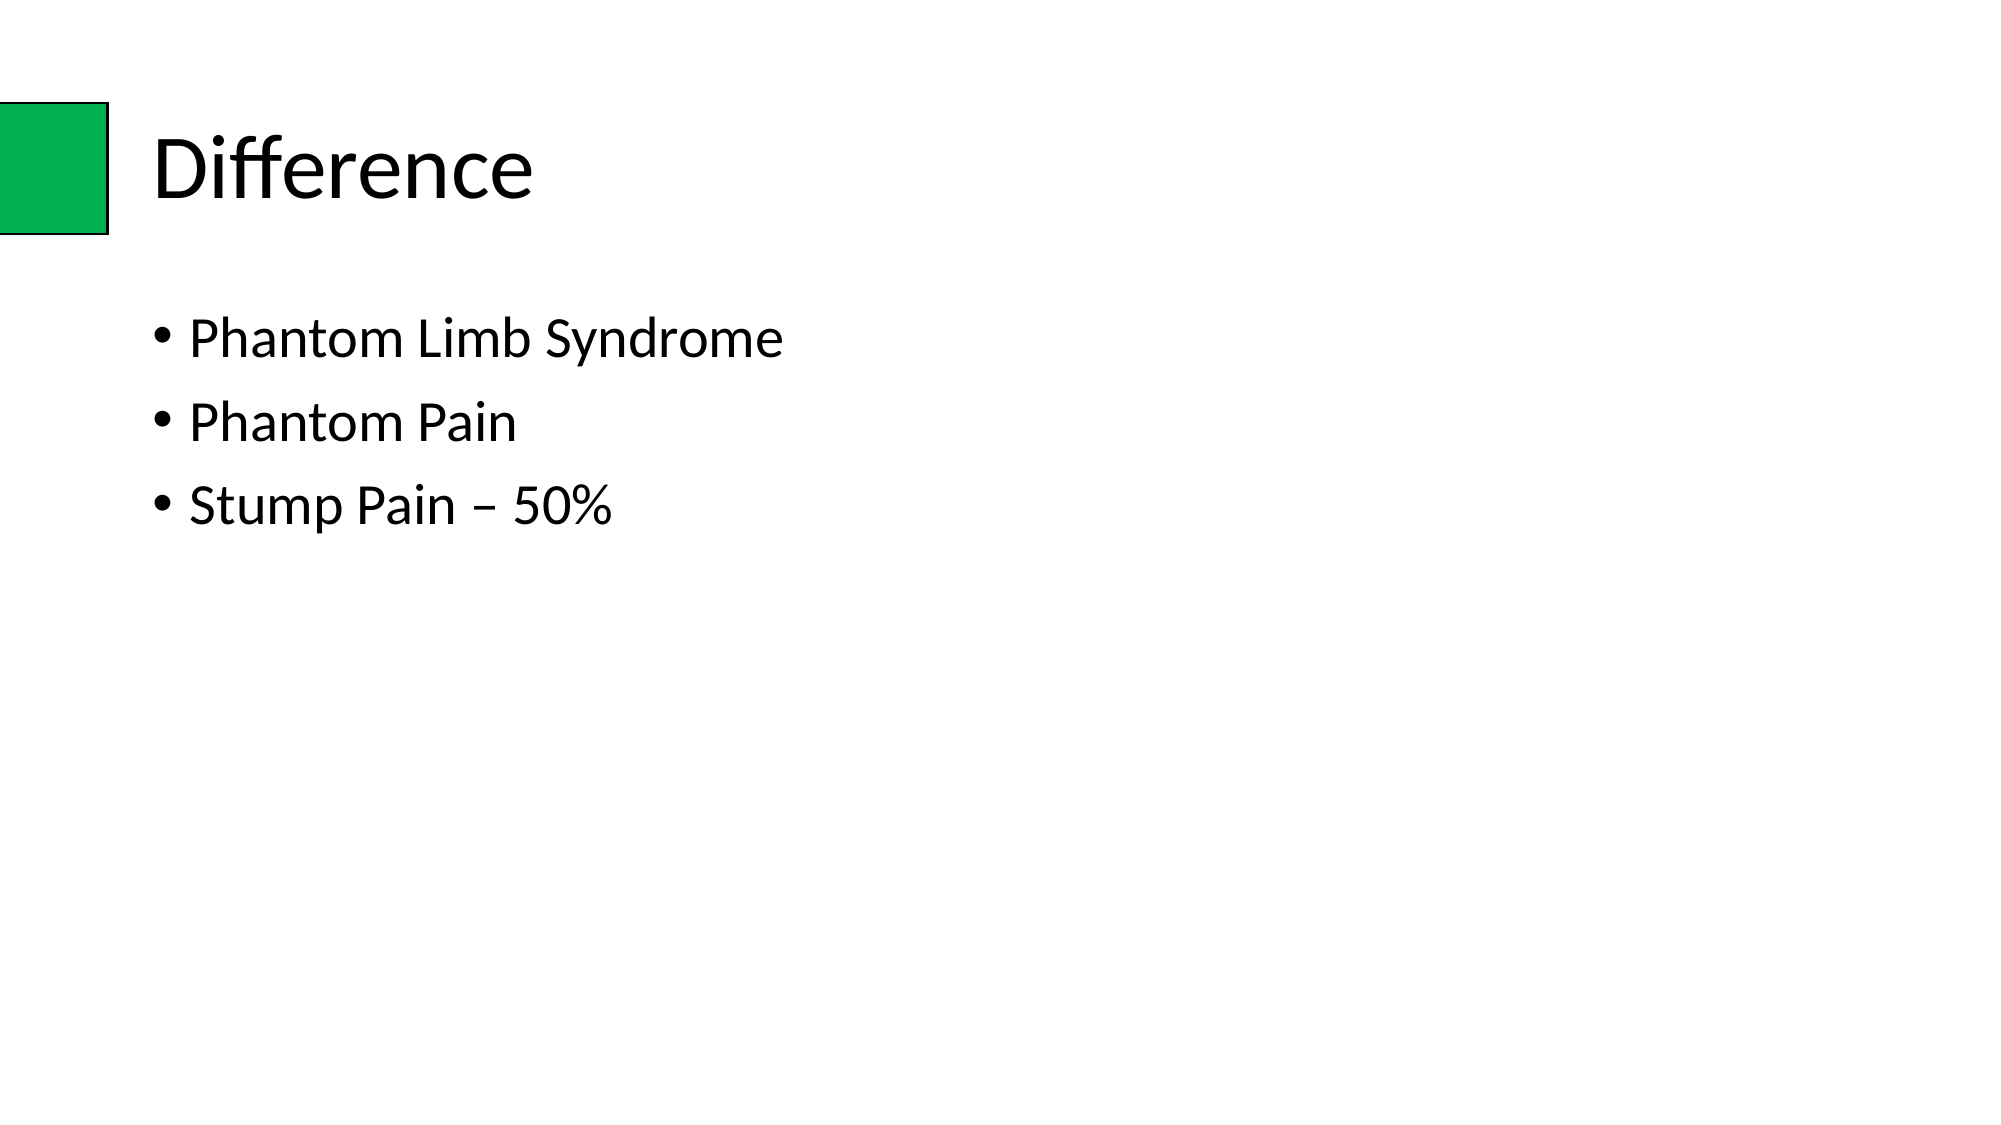

# Difference

Phantom Limb Syndrome
Phantom Pain
Stump Pain – 50%